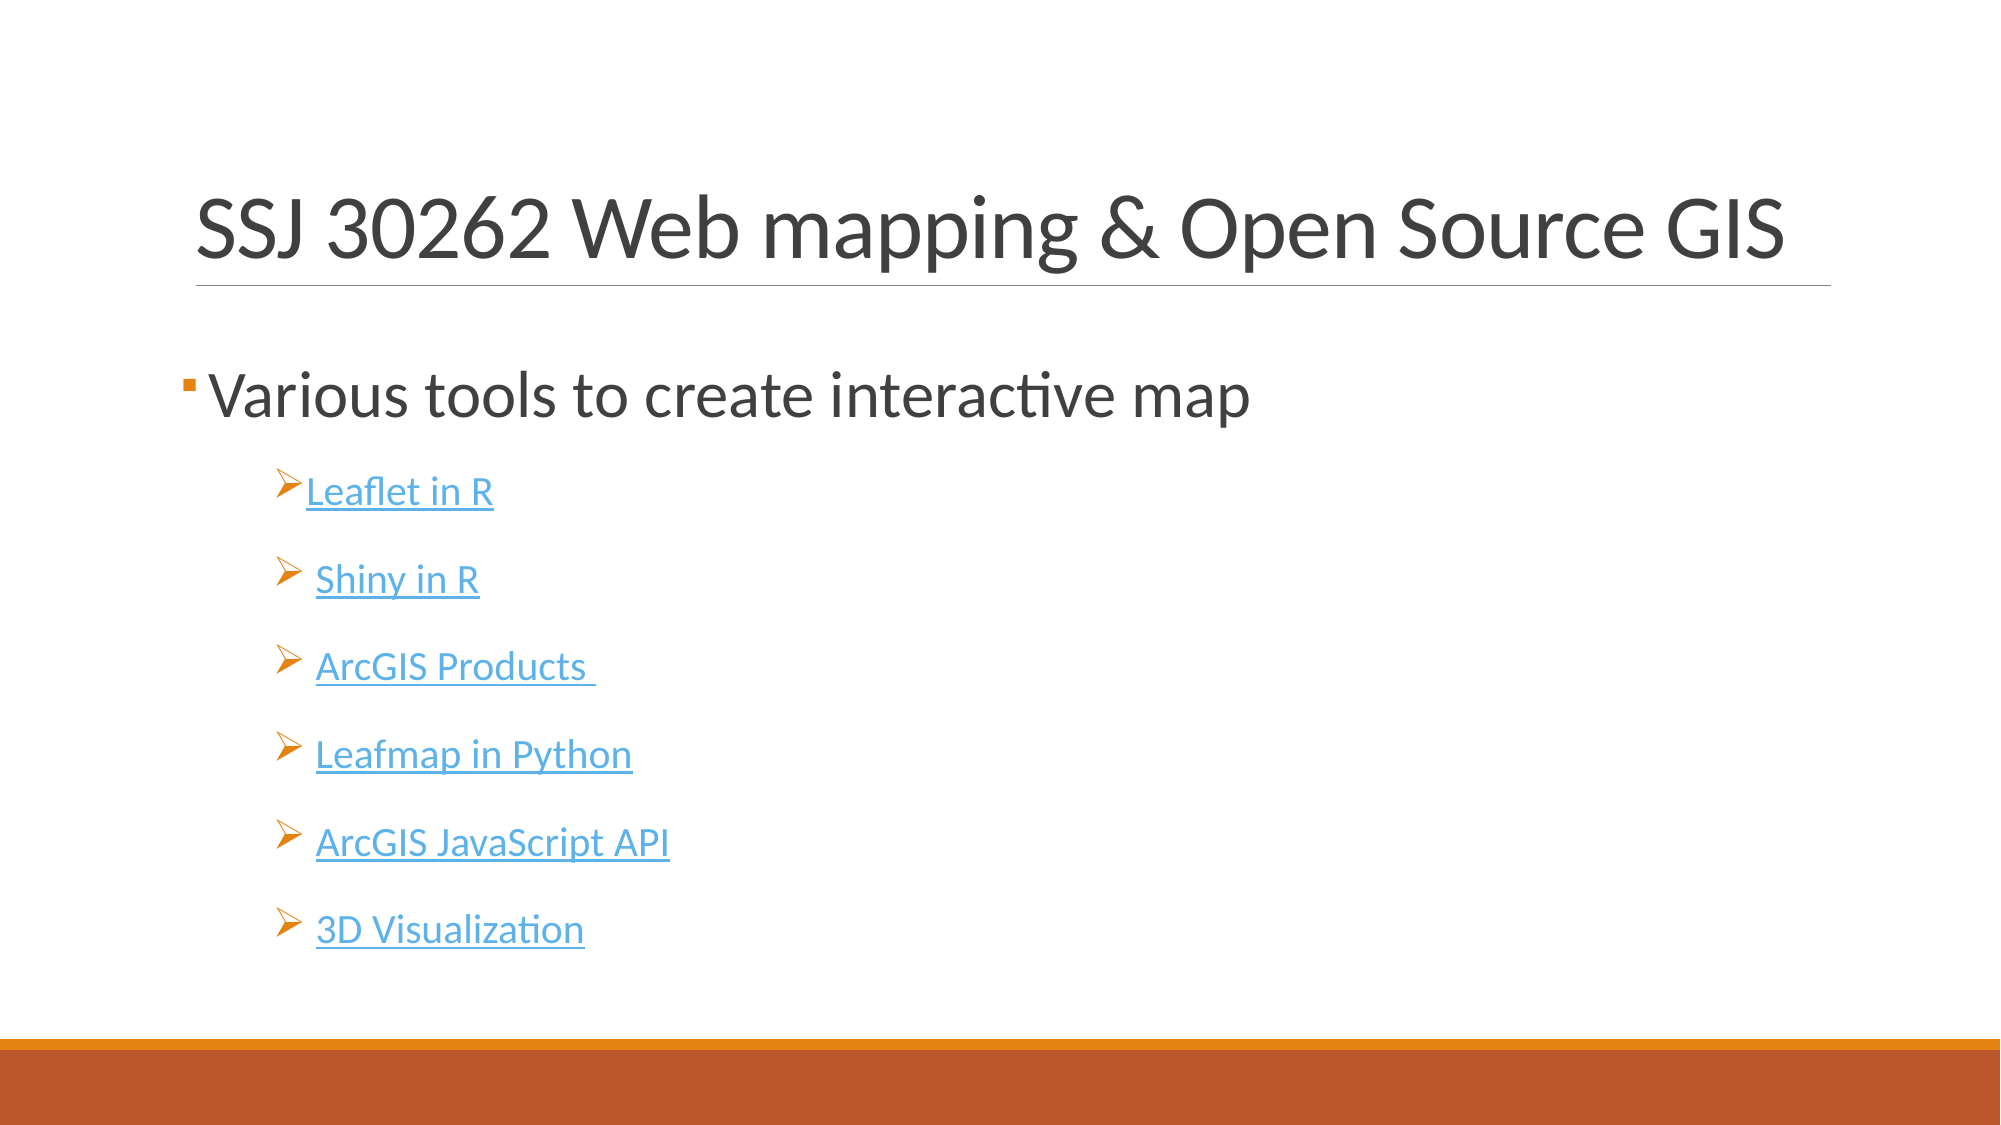

# SSJ 30262 Web mapping & Open Source GIS
 Various tools to create interactive map
Leaflet in R
 Shiny in R
 ArcGIS Products
 Leafmap in Python
 ArcGIS JavaScript API
 3D Visualization